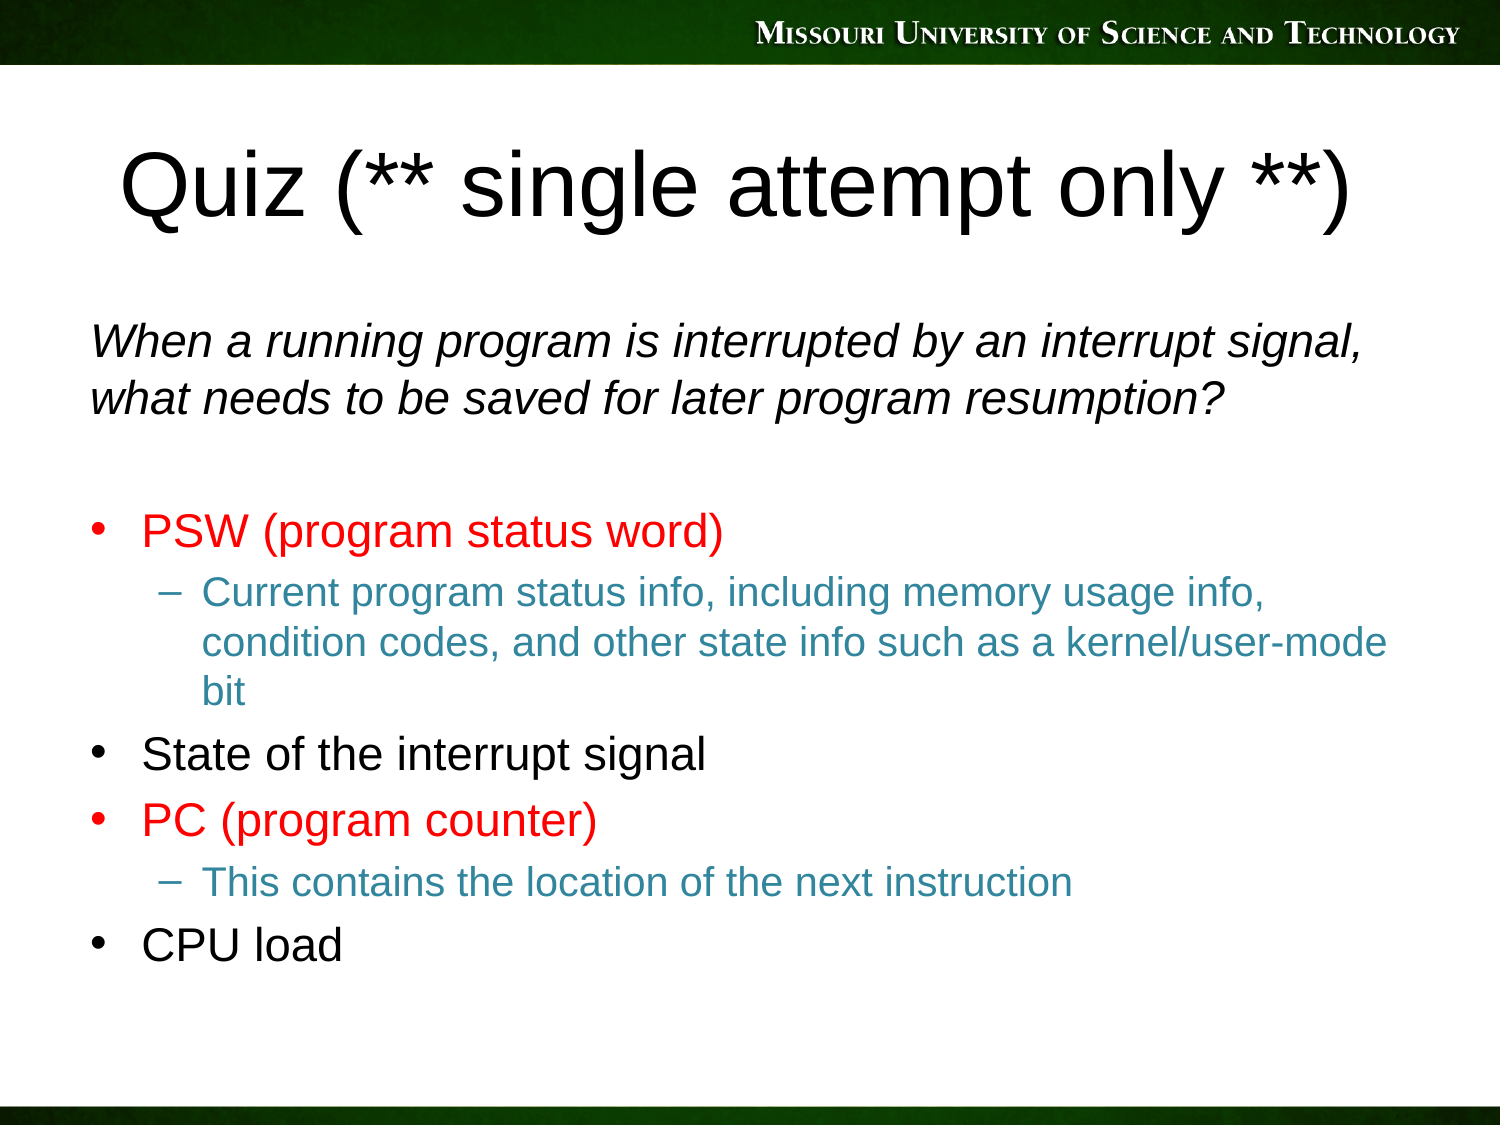

# Quiz (** single attempt only **)
When a running program is interrupted by an interrupt signal, what needs to be saved for later program resumption?

PSW (program status word)
Current program status info, including memory usage info, condition codes, and other state info such as a kernel/user-mode bit
State of the interrupt signal
PC (program counter)
This contains the location of the next instruction
CPU load